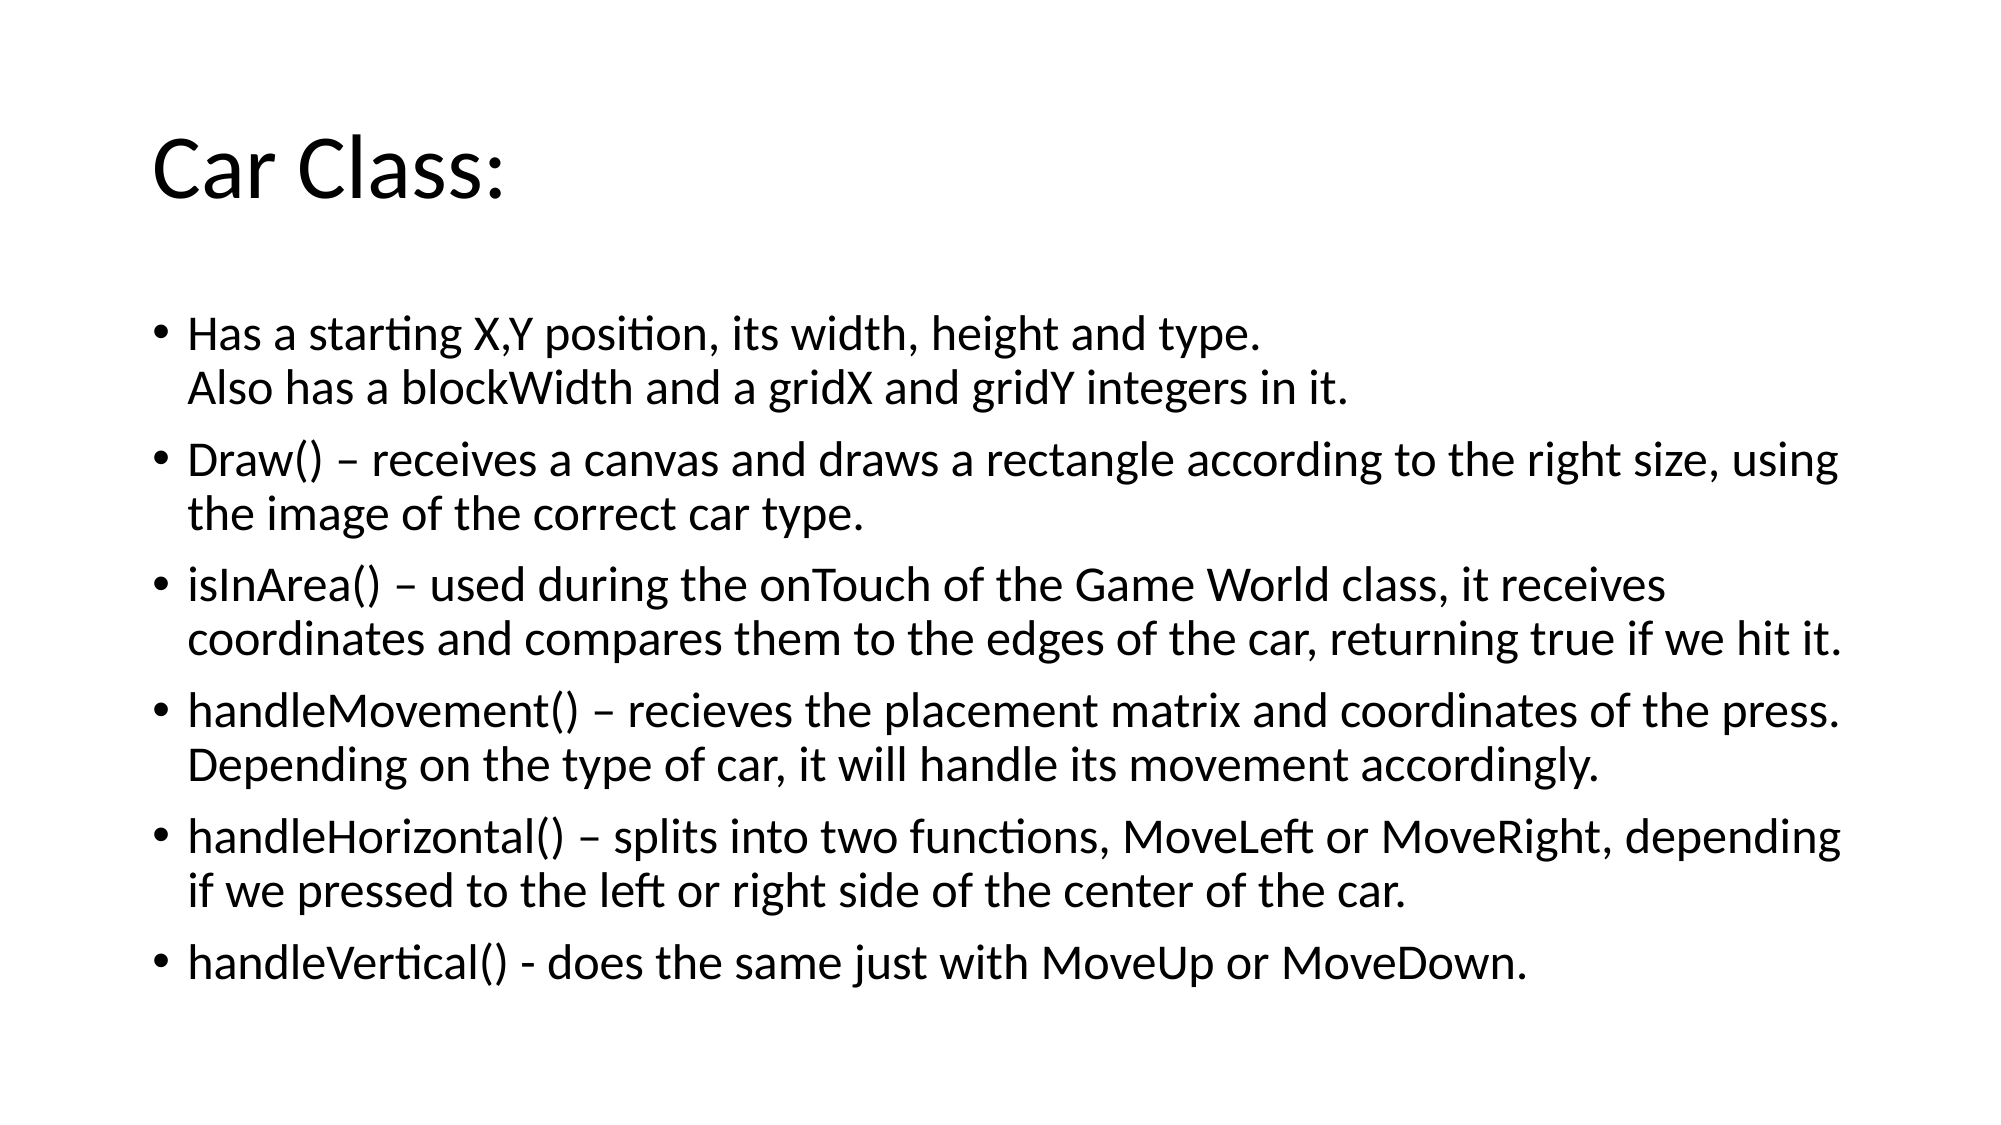

# Car Class:
Has a starting X,Y position, its width, height and type.
Also has a blockWidth and a gridX and gridY integers in it.
Draw() – receives a canvas and draws a rectangle according to the right size, using the image of the correct car type.
isInArea() – used during the onTouch of the Game World class, it receives coordinates and compares them to the edges of the car, returning true if we hit it.
handleMovement() – recieves the placement matrix and coordinates of the press. Depending on the type of car, it will handle its movement accordingly.
handleHorizontal() – splits into two functions, MoveLeft or MoveRight, depending if we pressed to the left or right side of the center of the car.
handleVertical() - does the same just with MoveUp or MoveDown.